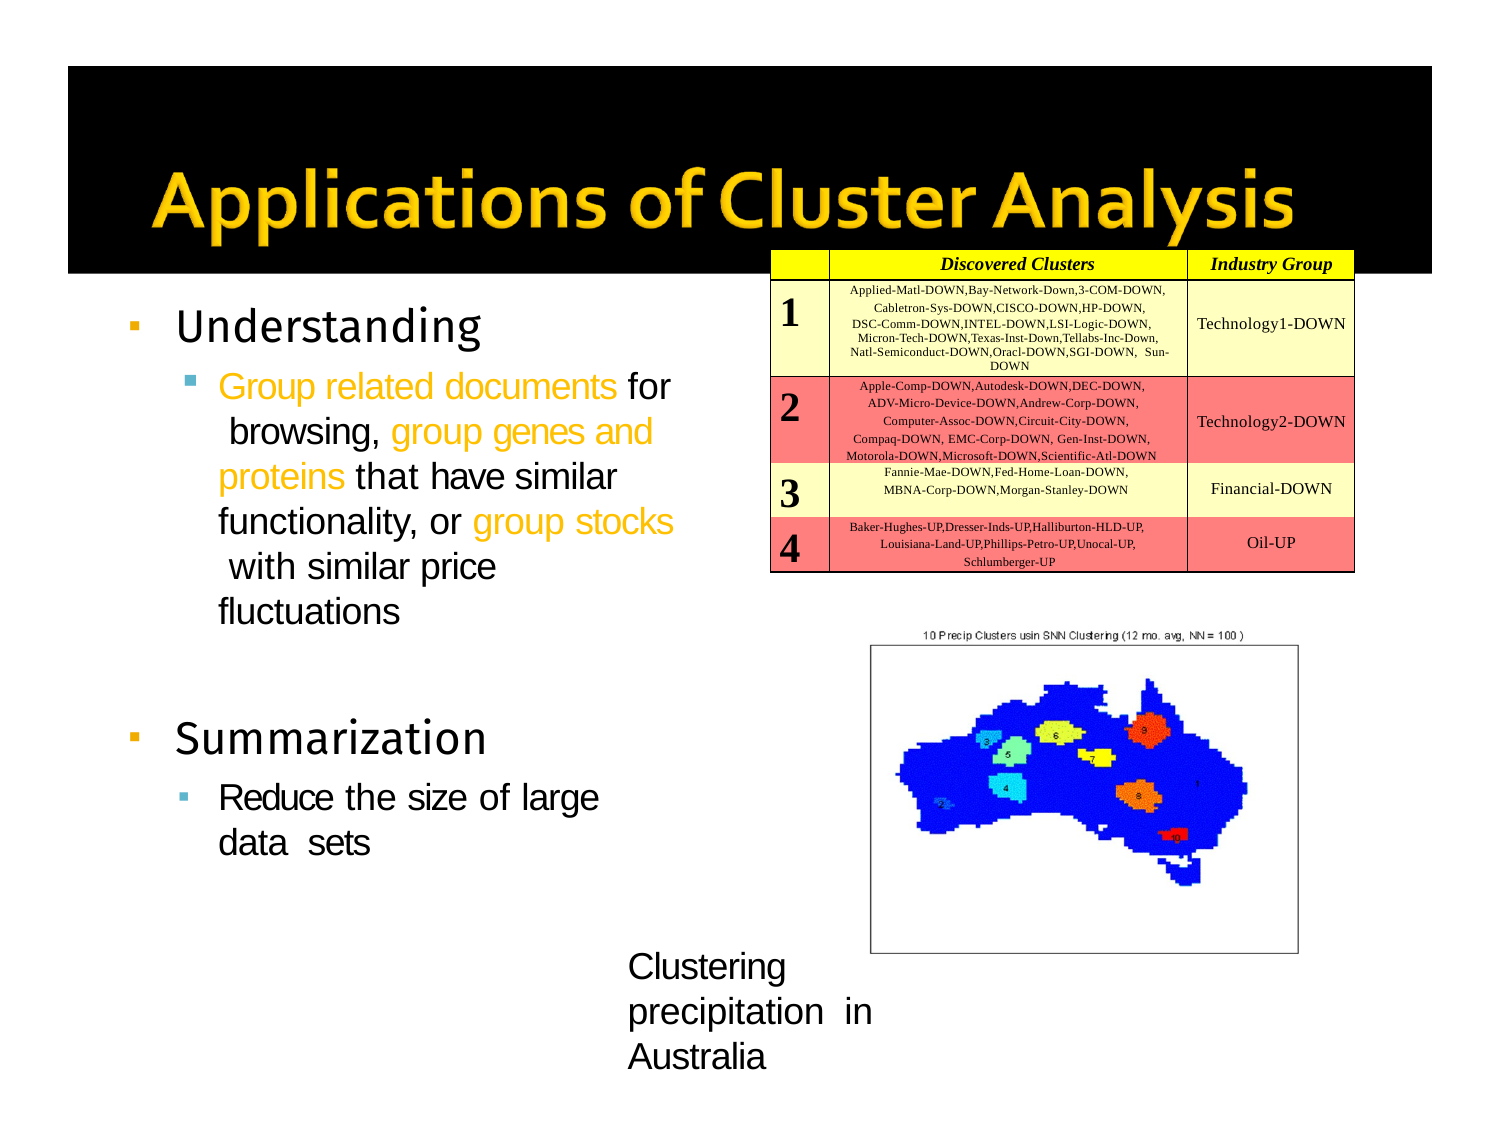

|  | Discovered Clusters | Industry Group |
| --- | --- | --- |
| 1 | Applied-Matl-DOWN,Bay-Network-Down,3-COM-DOWN, Cabletron-Sys-DOWN,CISCO-DOWN,HP-DOWN, DSC-Comm-DOWN,INTEL-DOWN,LSI-Logic-DOWN, Micron-Tech-DOWN,Texas-Inst-Down,Tellabs-Inc-Down, Natl-Semiconduct-DOWN,Oracl-DOWN,SGI-DOWN, Sun-DOWN | Technology1-DOWN |
| 2 | Apple-Comp-DOWN,Autodesk-DOWN,DEC-DOWN, ADV-Micro-Device-DOWN,Andrew-Corp-DOWN, Computer-Assoc-DOWN,Circuit-City-DOWN, Compaq-DOWN, EMC-Corp-DOWN, Gen-Inst-DOWN, Motorola-DOWN,Microsoft-DOWN,Scientific-Atl-DOWN | Technology2-DOWN |
| 3 | Fannie-Mae-DOWN,Fed-Home-Loan-DOWN, MBNA-Corp-DOWN,Morgan-Stanley-DOWN | Financial-DOWN |
| 4 | Baker-Hughes-UP,Dresser-Inds-UP,Halliburton-HLD-UP, Louisiana-Land-UP,Phillips-Petro-UP,Unocal-UP, Schlumberger-UP | Oil-UP |
Understanding
Group related documents for  browsing, group genes and  proteins that have similar  functionality, or group stocks  with similar price fluctuations

Summarization
Reduce the size of large data  sets

Clustering precipitation  in Australia